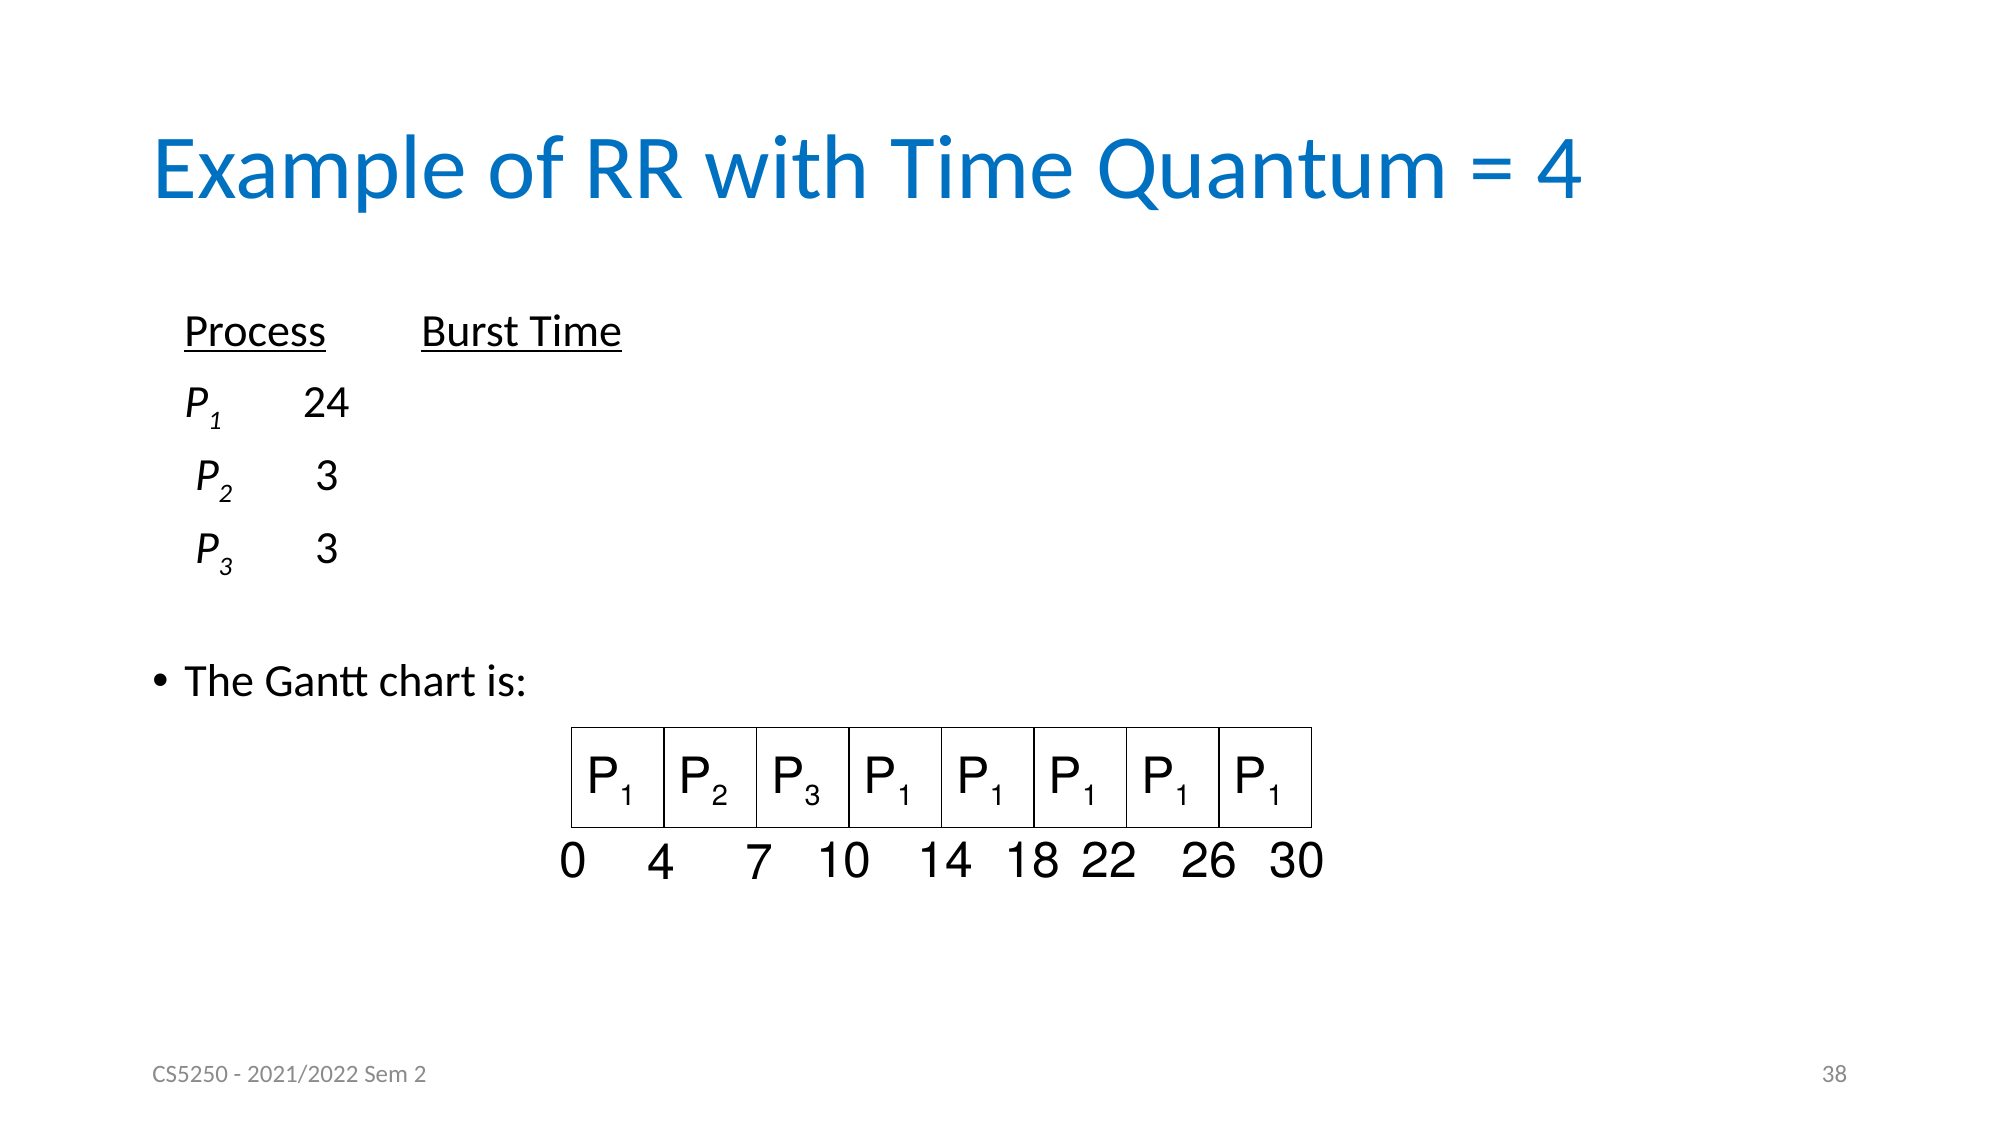

# Example of RR with Time Quantum = 4
		Process	Burst Time
		P1	24
		 P2	  3
		 P3	  3

The Gantt chart is:
P1
P2
P3
P1
P1
P1
P1
P1
0
10
14
18
22
26
30
4
7
CS5250 - 2021/2022 Sem 2
38